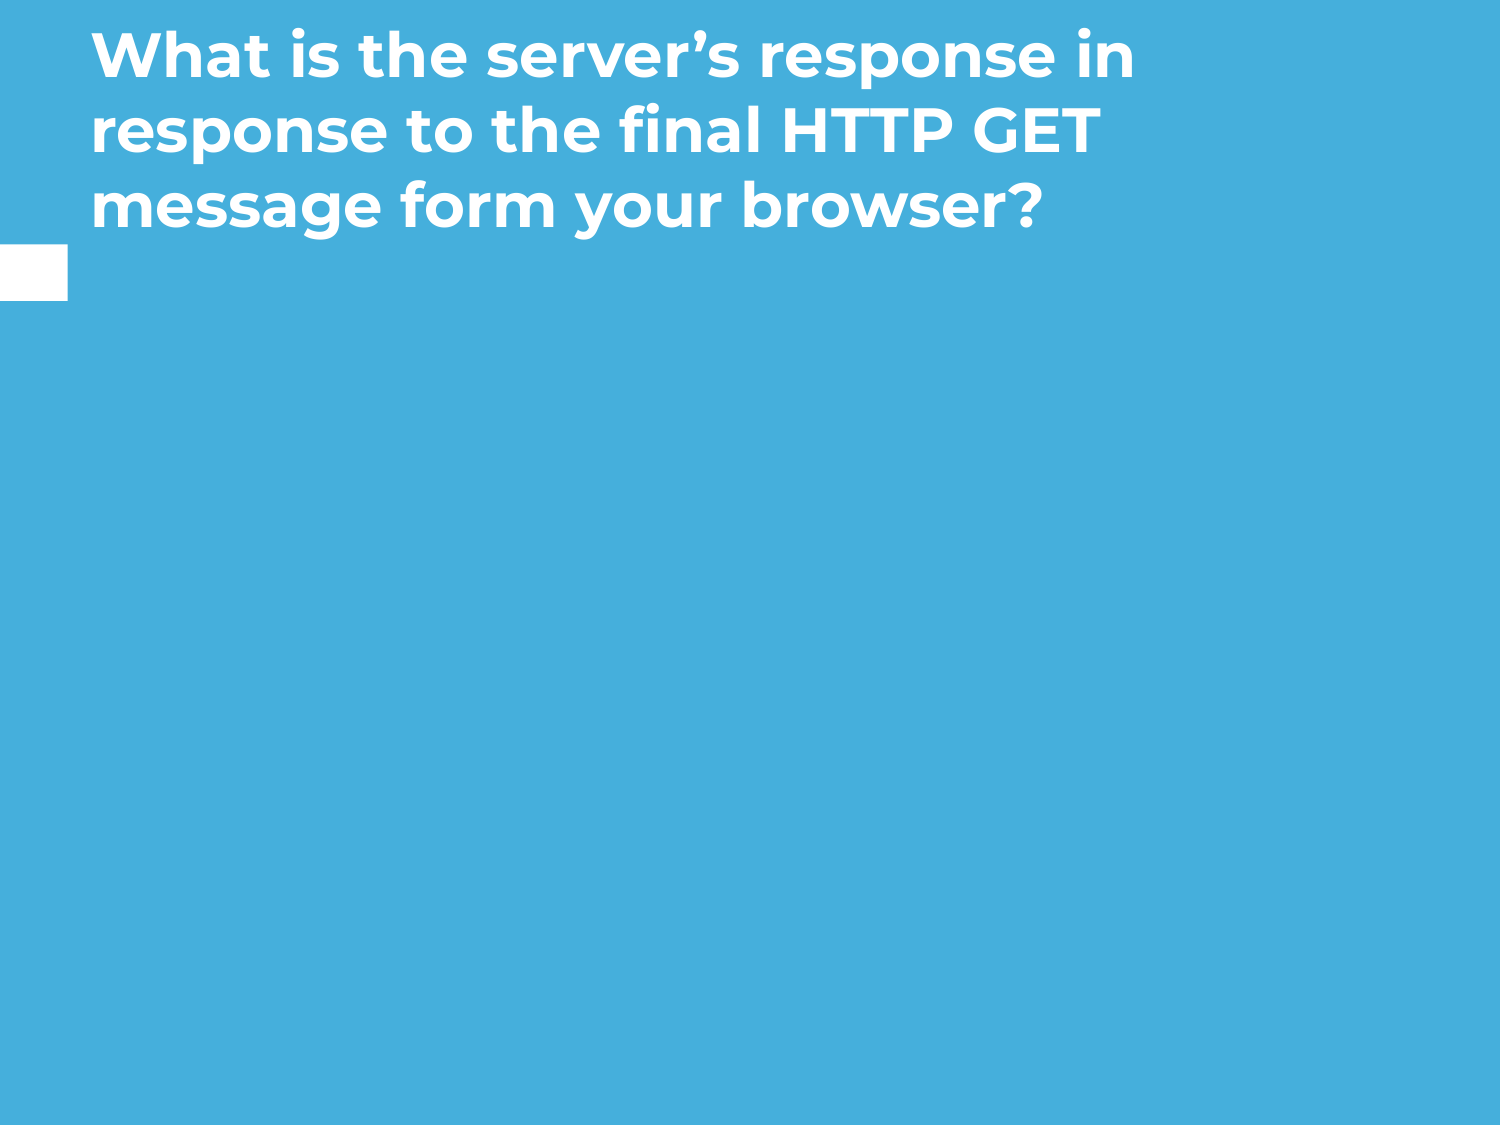

# What is the server’s response in response to the final HTTP GET message form your browser?